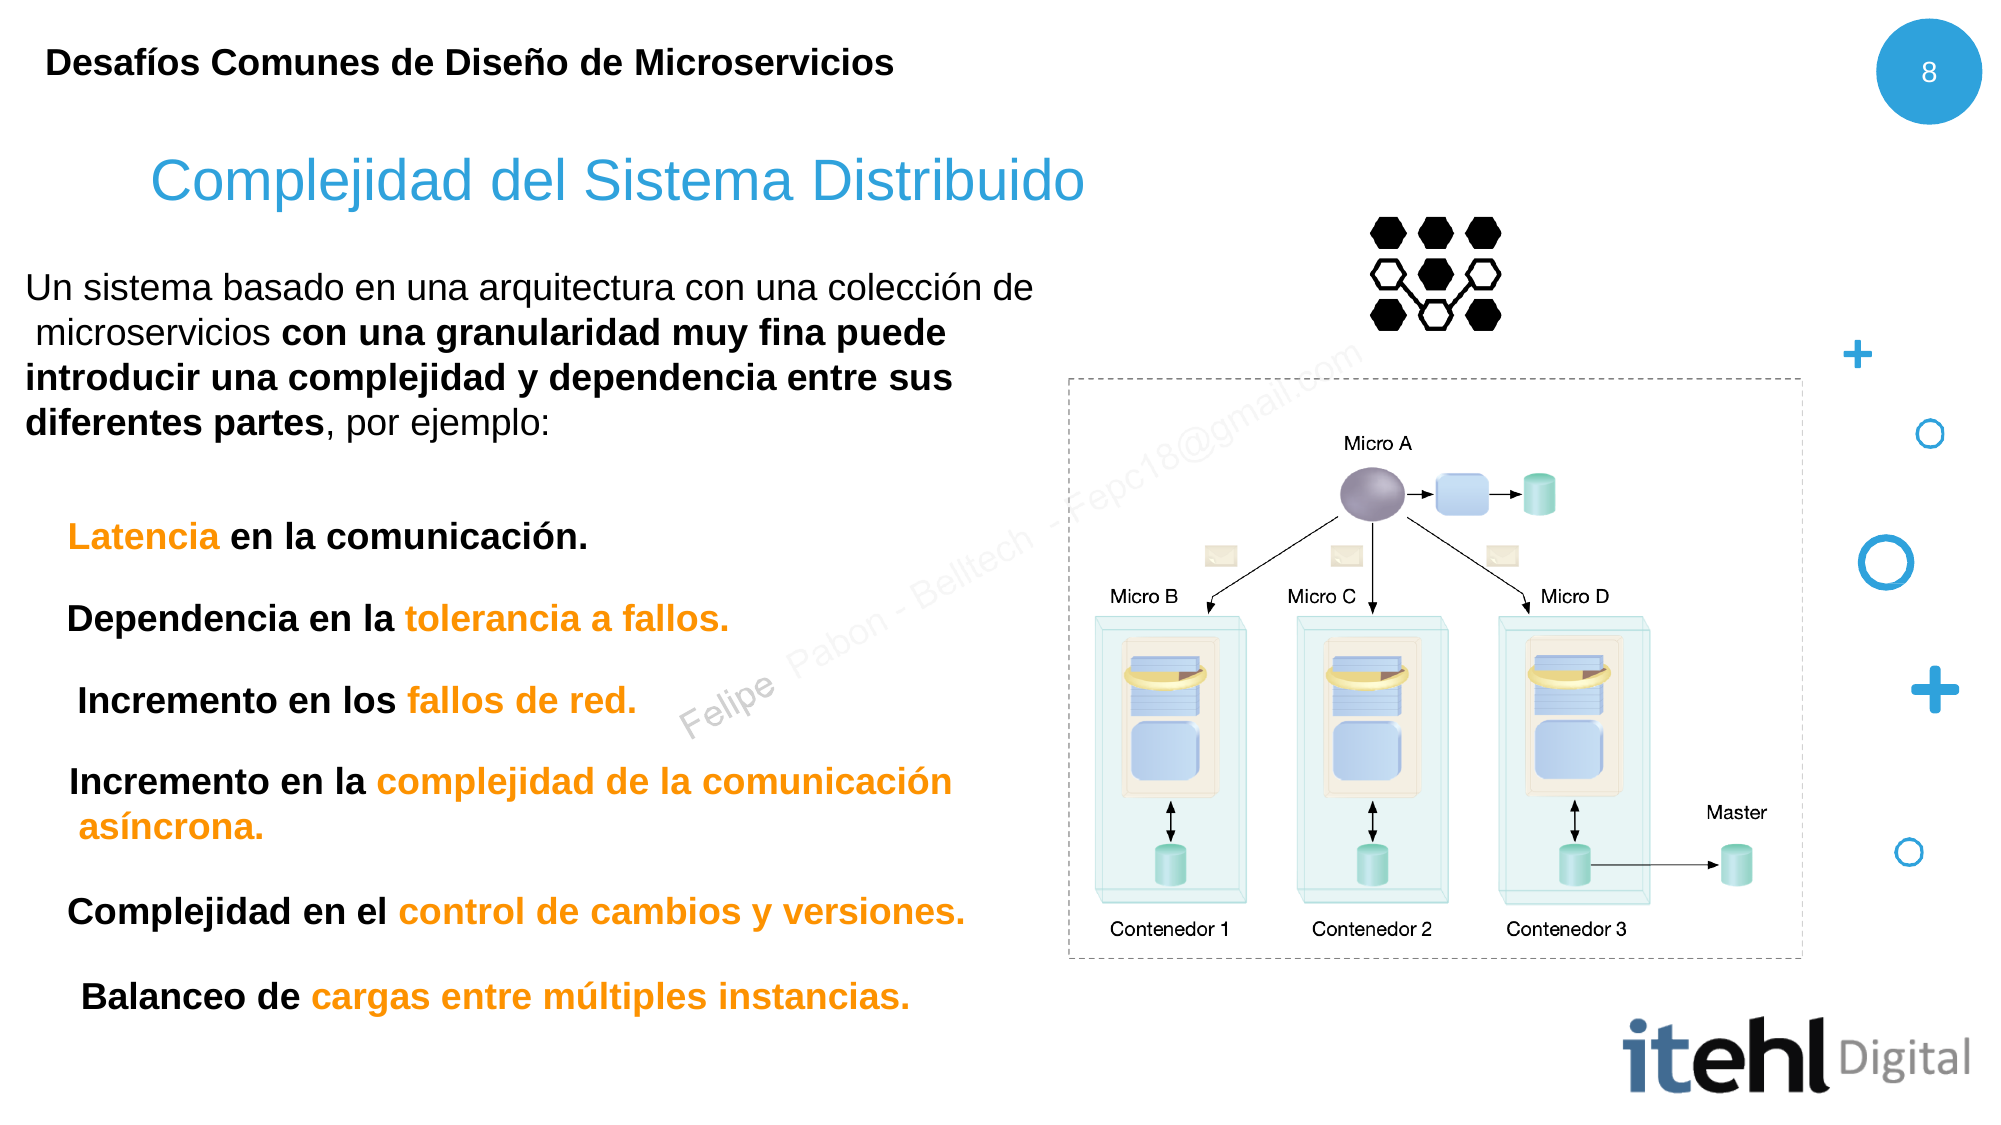

Desafíos Comunes de Diseño de Microservicios
8
# Complejidad del Sistema Distribuido

Un sistema basado en una arquitectura con una colección de  microservicios con una granularidad muy fina puede  introducir una complejidad y dependencia entre sus  diferentes partes, por ejemplo:
Latencia en la comunicación.  Dependencia en la tolerancia a fallos.  Incremento en los fallos de red.
Incremento en la complejidad de la comunicación  asíncrona.
Complejidad en el control de cambios y versiones.  Balanceo de cargas entre múltiples instancias.